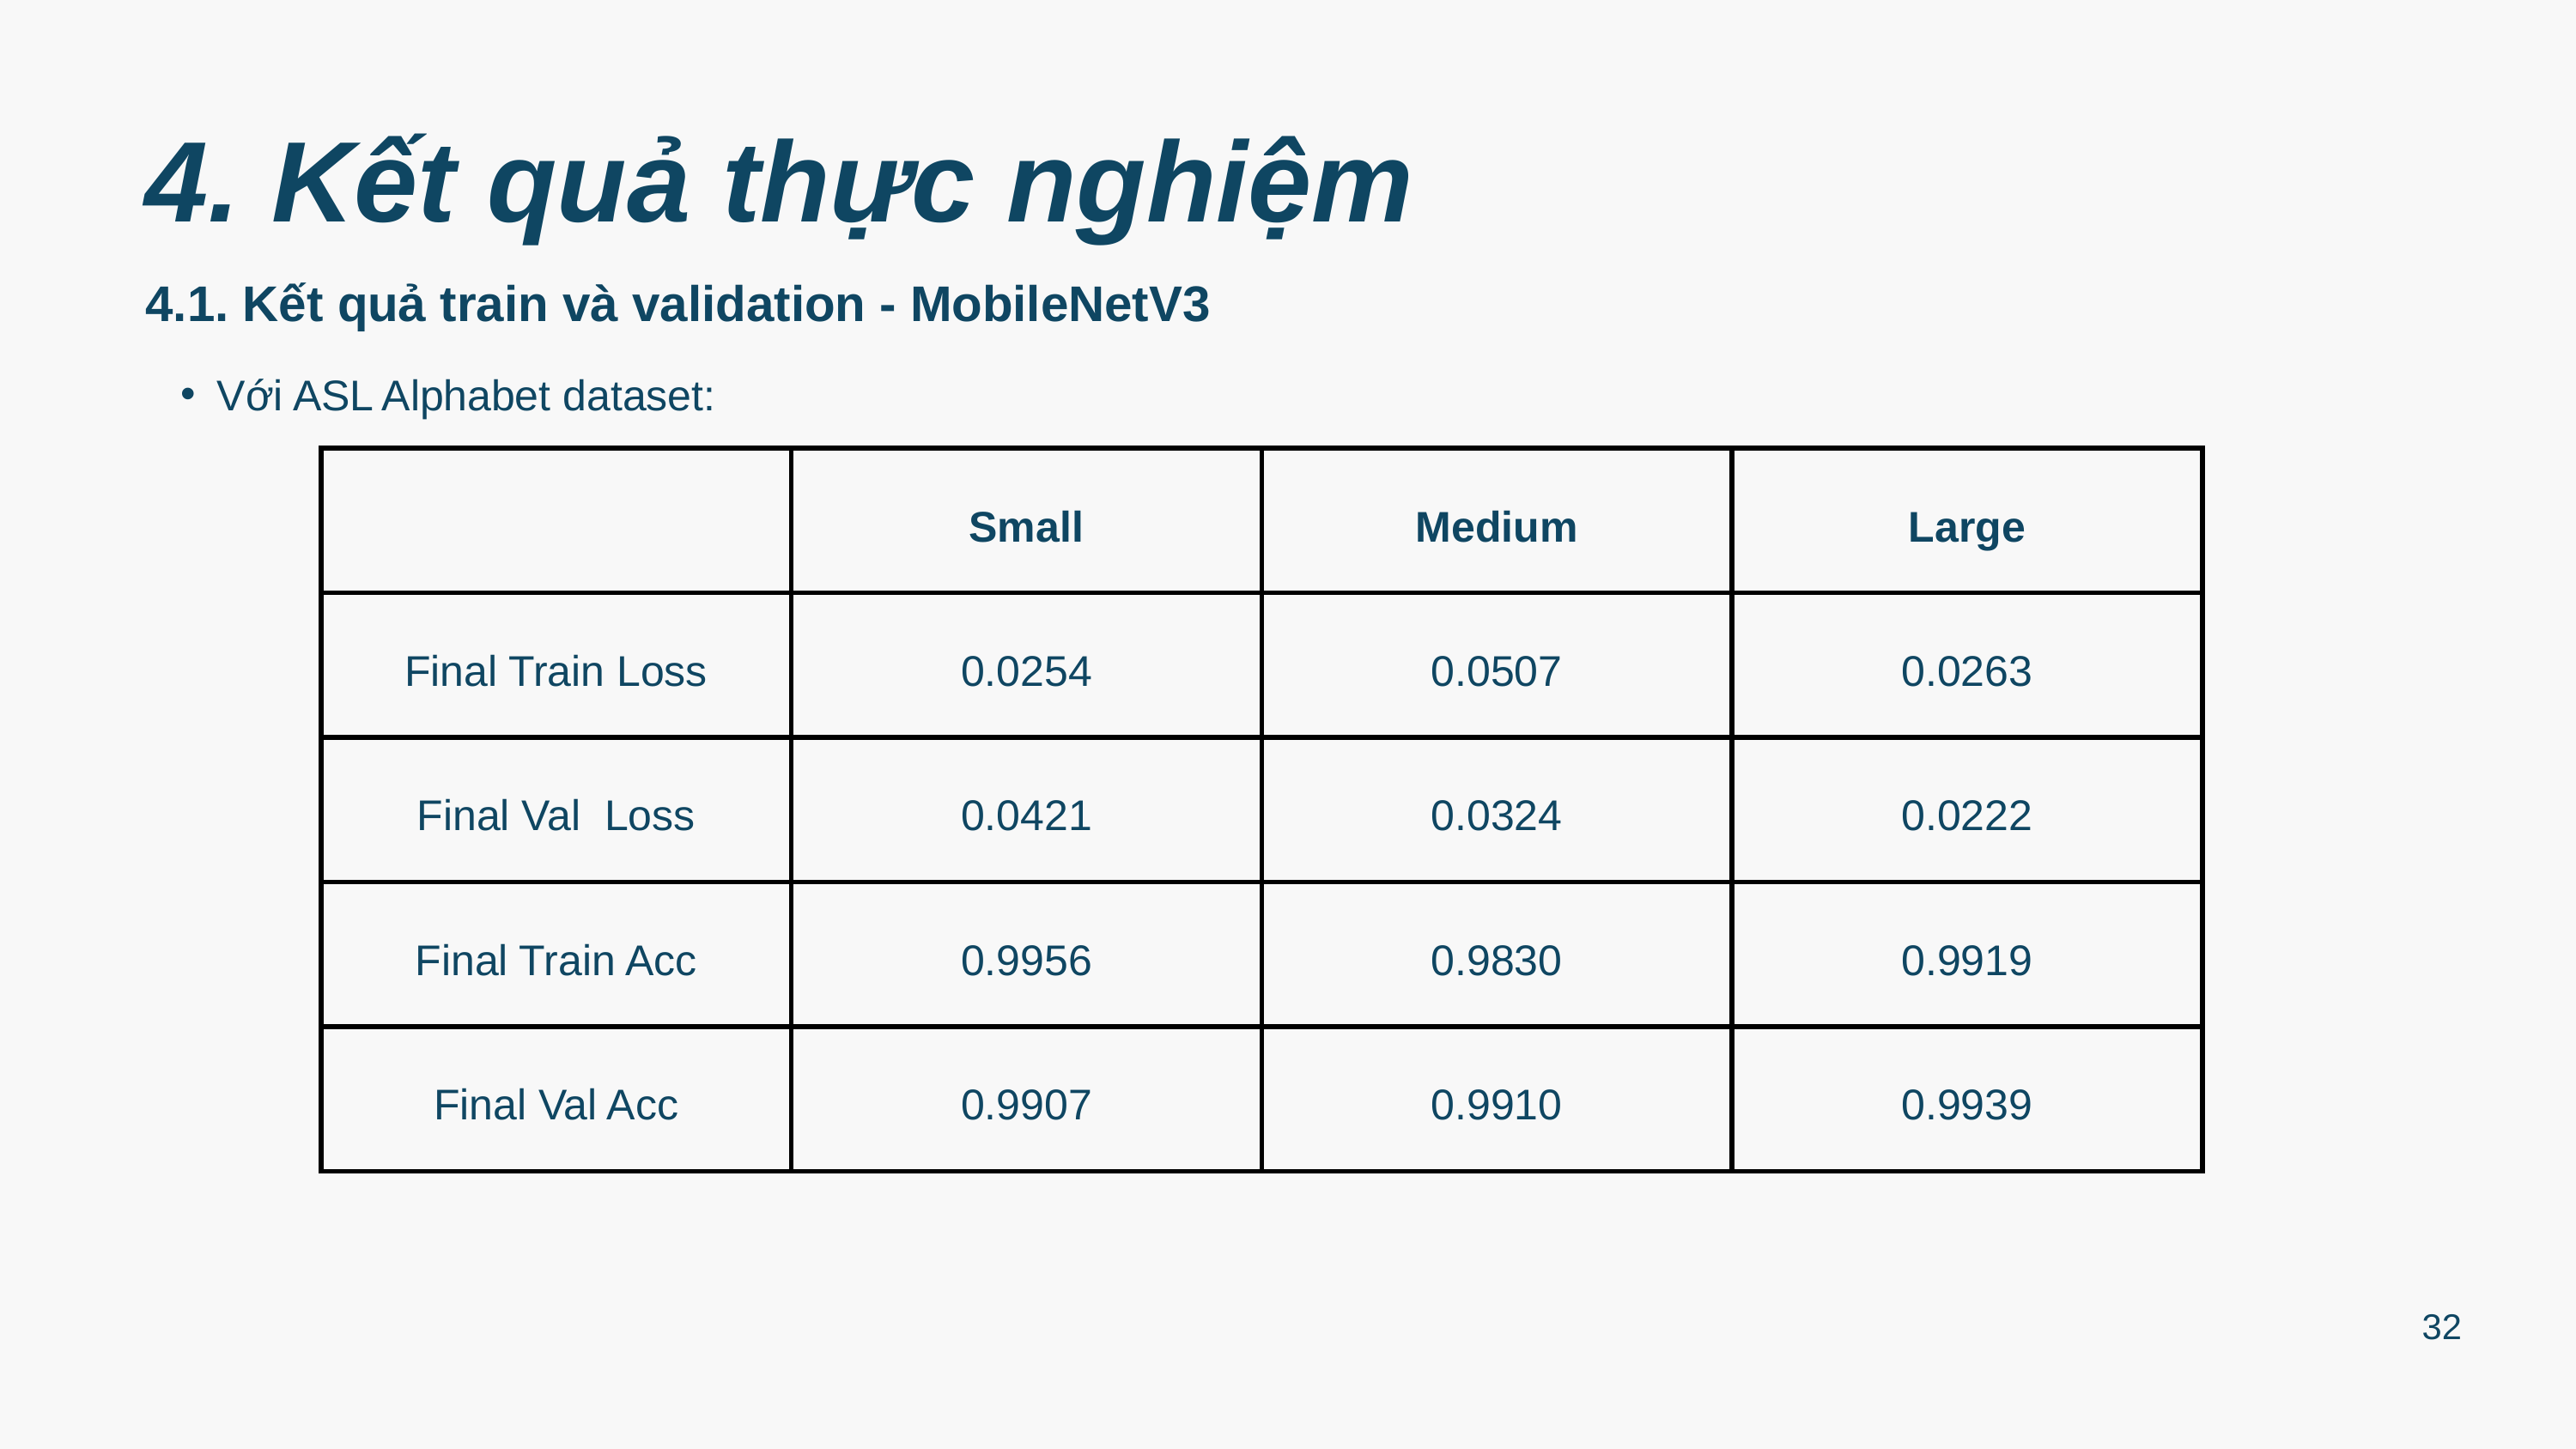

4. Kết quả thực nghiệm
4.1. Kết quả train và validation - MobileNetV3
Với ASL Alphabet dataset:
|  | Small | Medium | Large |
| --- | --- | --- | --- |
| Final Train Loss | 0.0254 | 0.0507 | 0.0263 |
| Final Val Loss | 0.0421 | 0.0324 | 0.0222 |
| Final Train Acc | 0.9956 | 0.9830 | 0.9919 |
| Final Val Acc | 0.9907 | 0.9910 | 0.9939 |
32